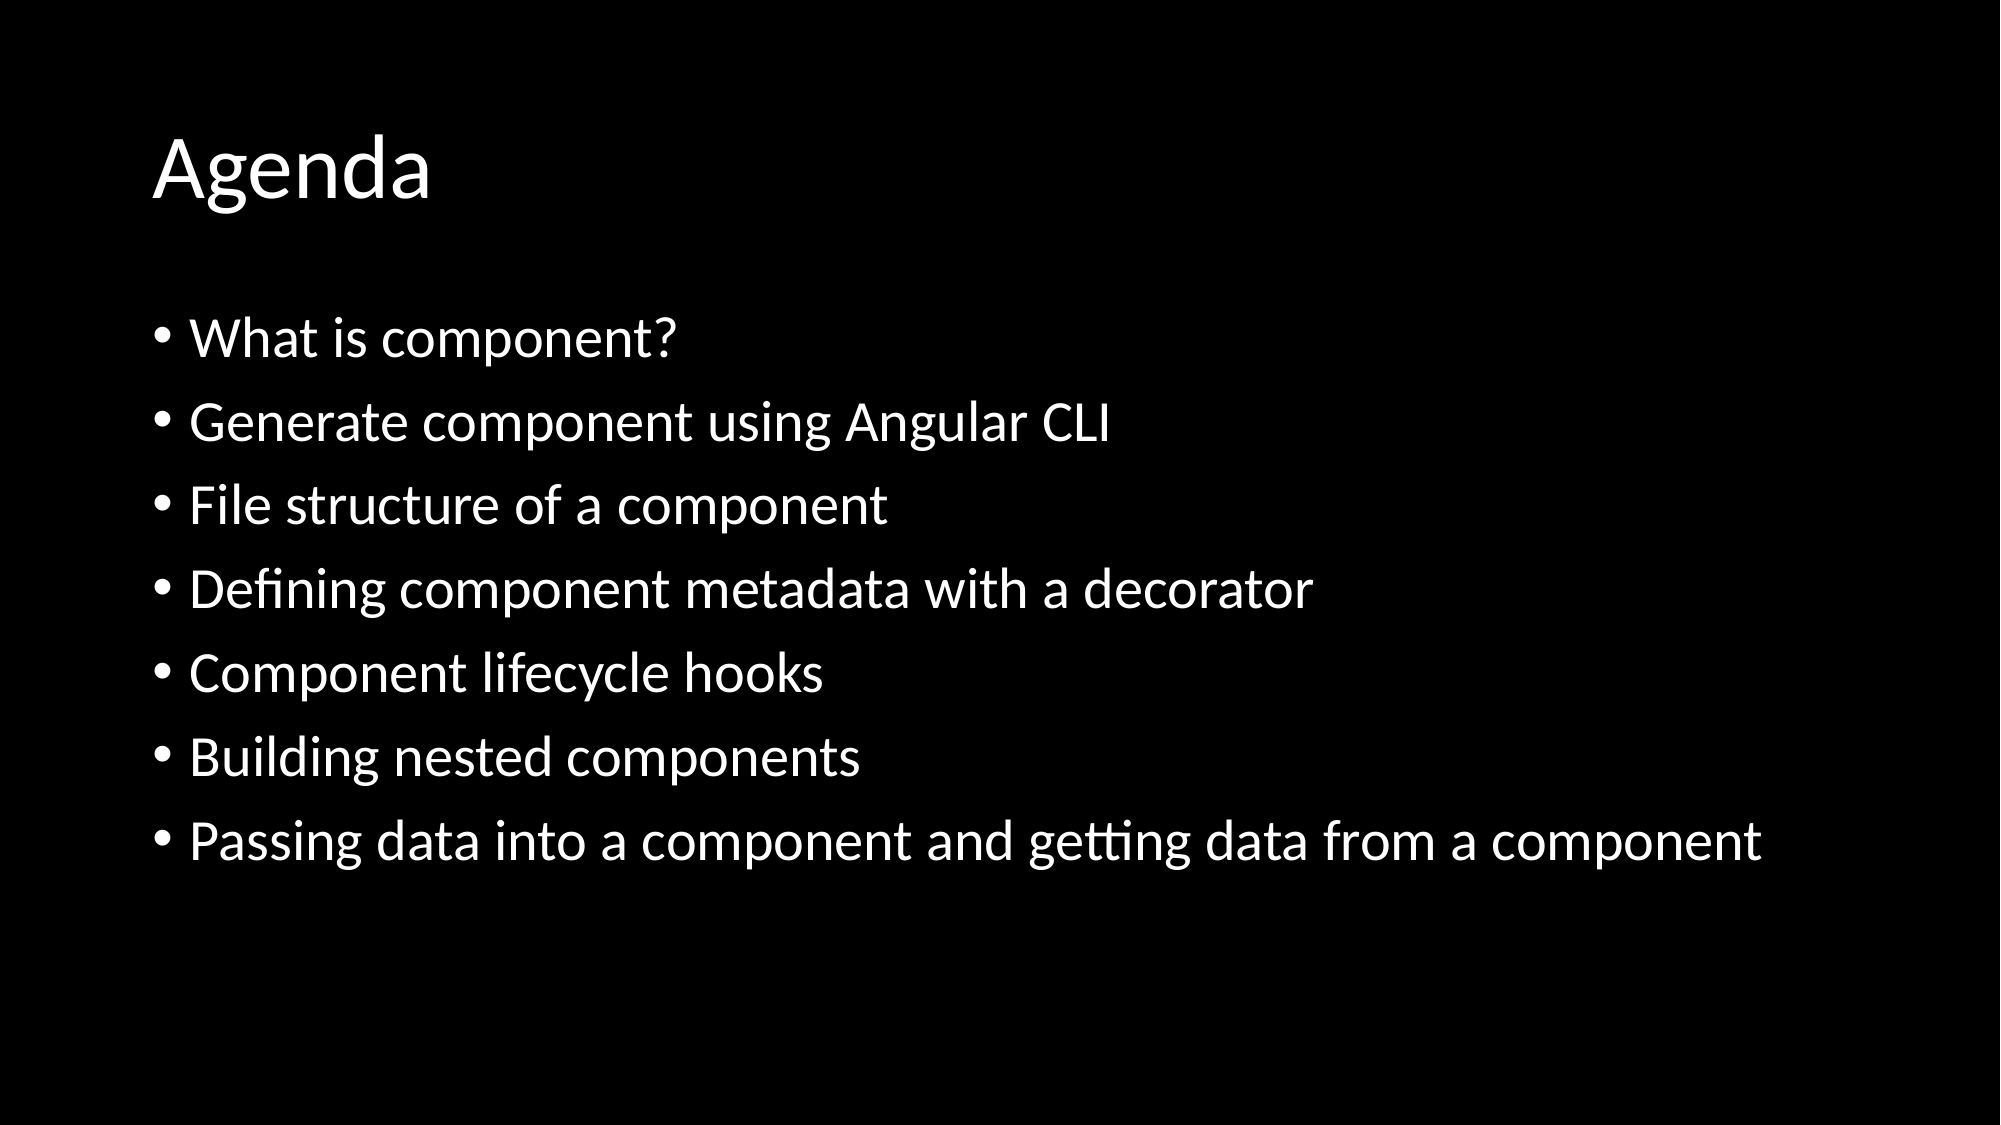

# Agenda
What is component?
Generate component using Angular CLI
File structure of a component
Defining component metadata with a decorator
Component lifecycle hooks
Building nested components
Passing data into a component and getting data from a component